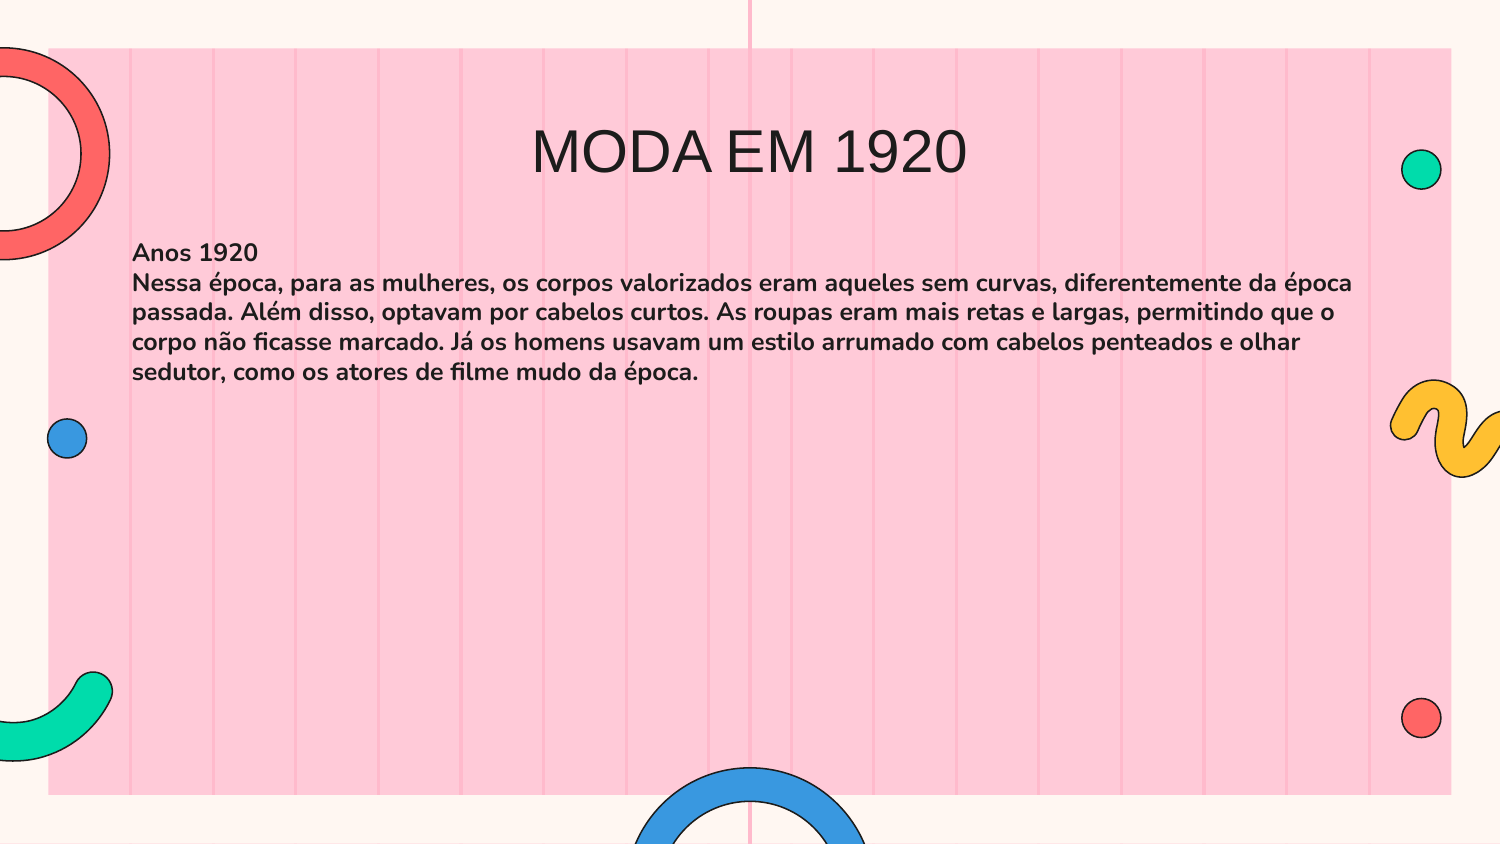

# MODA EM 1920

Anos 1920
Nessa época, para as mulheres, os corpos valorizados eram aqueles sem curvas, diferentemente da época passada. Além disso, optavam por cabelos curtos. As roupas eram mais retas e largas, permitindo que o corpo não ficasse marcado. Já os homens usavam um estilo arrumado com cabelos penteados e olhar sedutor, como os atores de filme mudo da época.